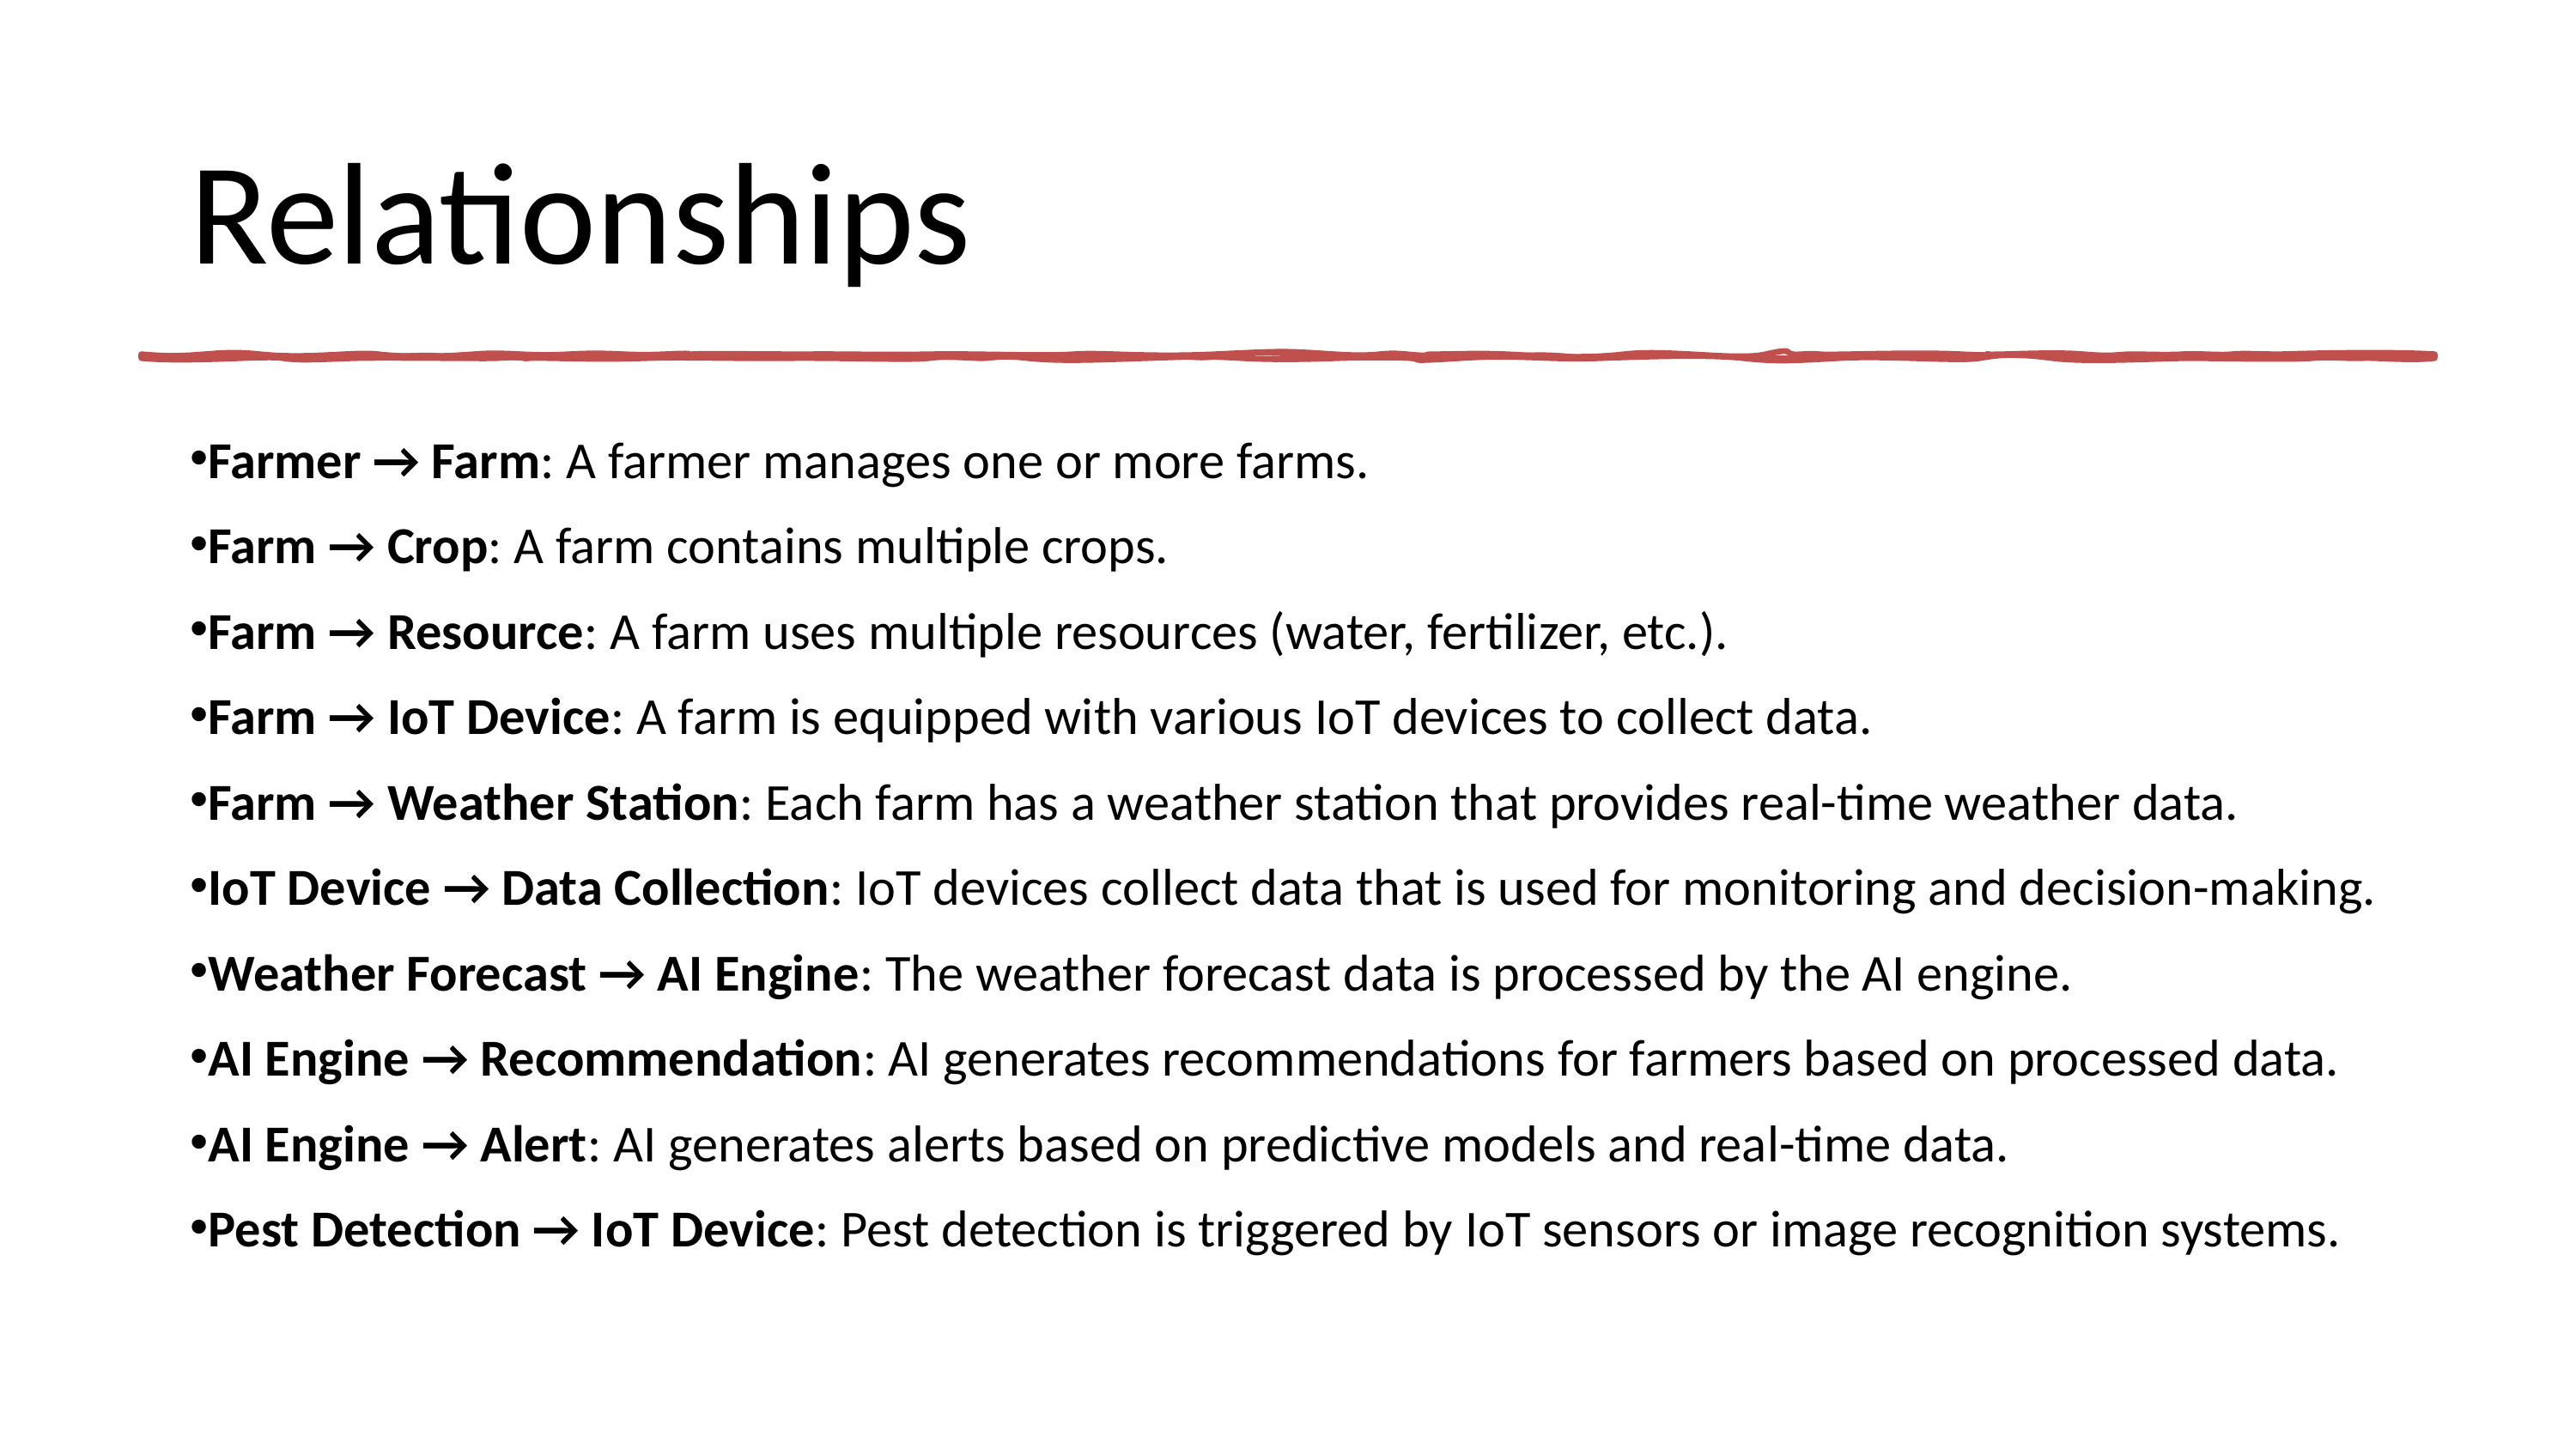

# Relationships

Farmer → Farm: A farmer manages one or more farms.
Farm → Crop: A farm contains multiple crops.
Farm → Resource: A farm uses multiple resources (water, fertilizer, etc.).
Farm → IoT Device: A farm is equipped with various IoT devices to collect data.
Farm → Weather Station: Each farm has a weather station that provides real-time weather data.
IoT Device → Data Collection: IoT devices collect data that is used for monitoring and decision-making.
Weather Forecast → AI Engine: The weather forecast data is processed by the AI engine.
AI Engine → Recommendation: AI generates recommendations for farmers based on processed data.
AI Engine → Alert: AI generates alerts based on predictive models and real-time data.
Pest Detection → IoT Device: Pest detection is triggered by IoT sensors or image recognition systems.